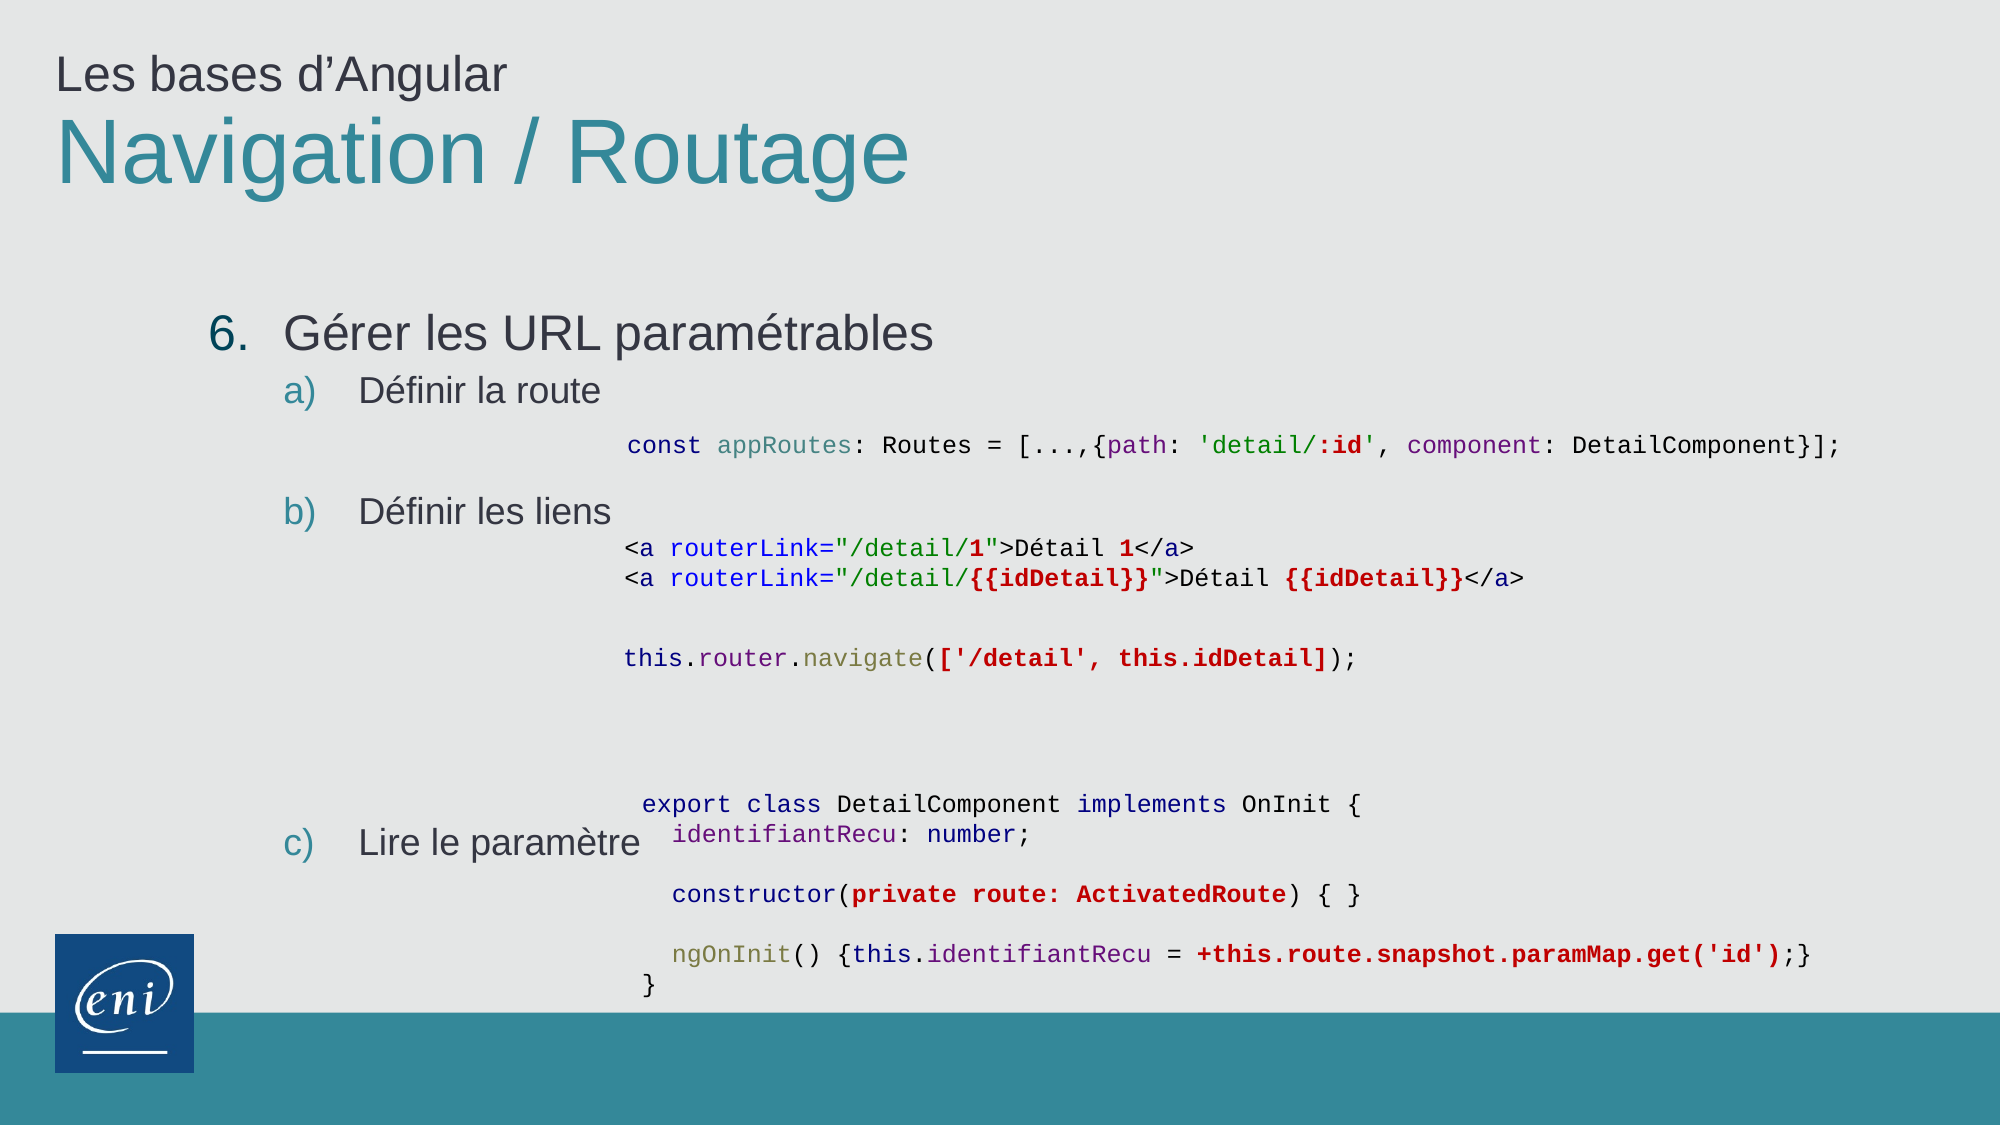

Les bases d’Angular
# Navigation / Routage
Gérer les URL paramétrables
Définir la route

Définir les liens

Lire le paramètre
const appRoutes: Routes = [...,{path: 'detail/:id', component: DetailComponent}];
<a routerLink="/detail/1">Détail 1</a>
<a routerLink="/detail/{{idDetail}}">Détail {{idDetail}}</a>
this.router.navigate(['/detail', this.idDetail]);
export class DetailComponent implements OnInit {
  identifiantRecu: number;
  constructor(private route: ActivatedRoute) { }
  ngOnInit() {this.identifiantRecu = +this.route.snapshot.paramMap.get('id');}
}